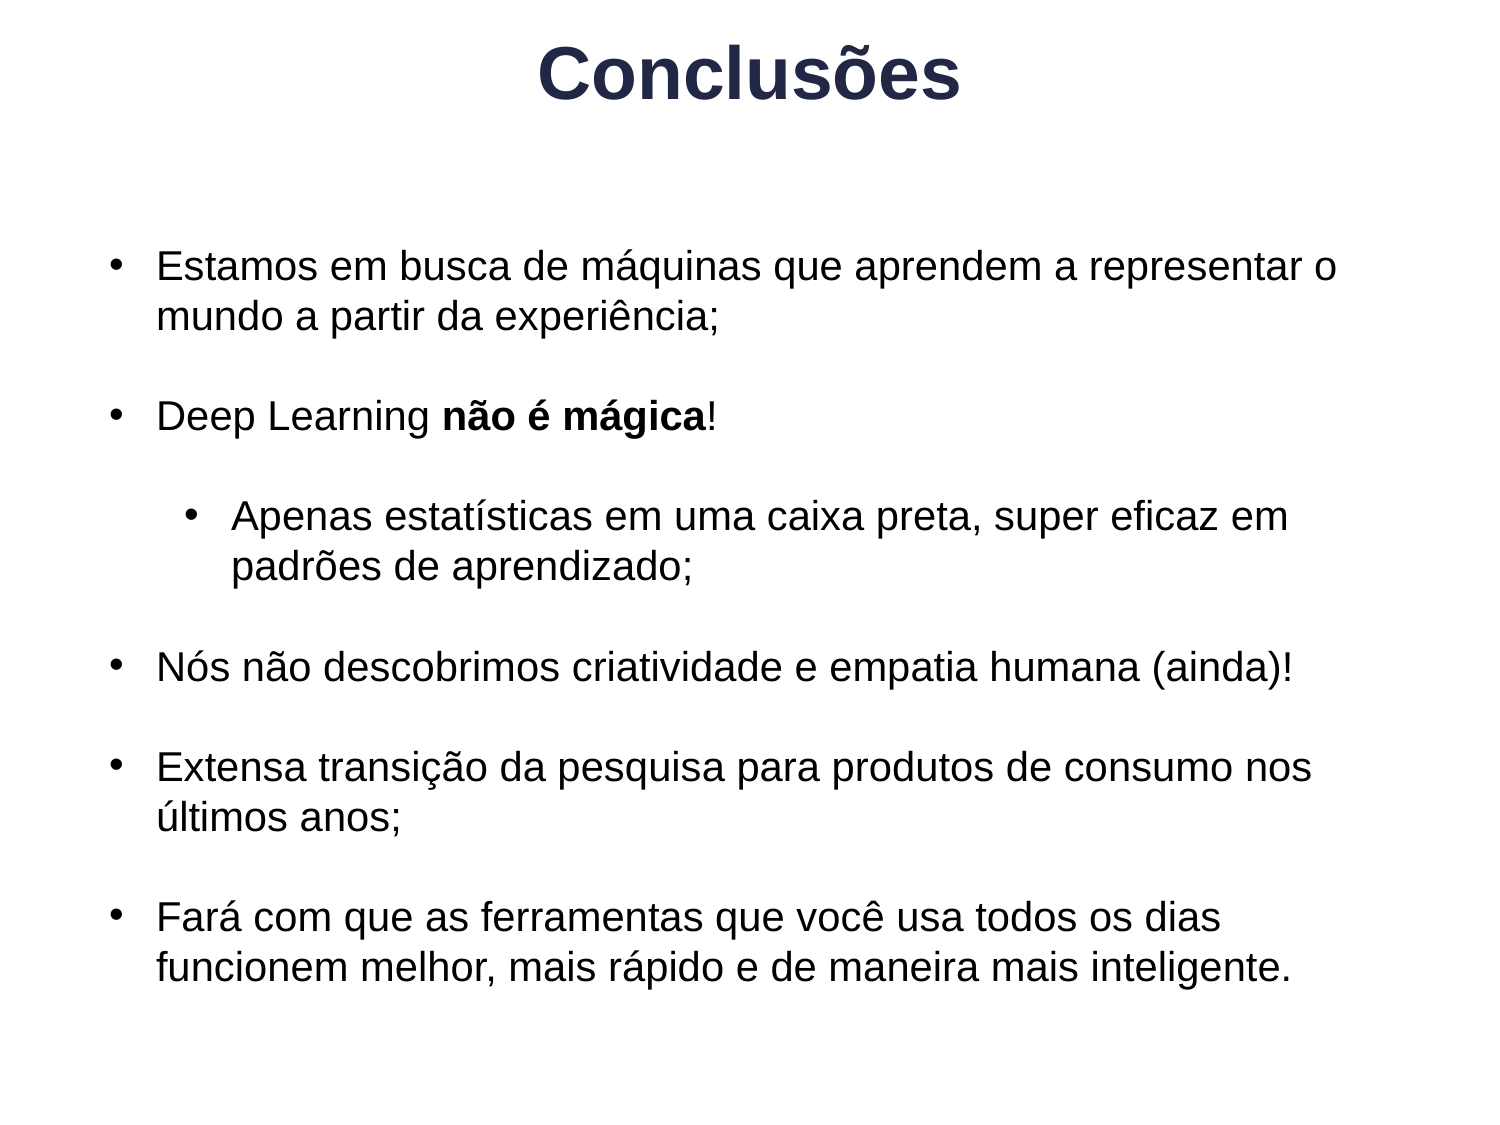

# Conclusões
Estamos em busca de máquinas que aprendem a representar o mundo a partir da experiência;

Deep Learning não é mágica!

Apenas estatísticas em uma caixa preta, super eficaz em padrões de aprendizado;

Nós não descobrimos criatividade e empatia humana (ainda)!

Extensa transição da pesquisa para produtos de consumo nos últimos anos;

Fará com que as ferramentas que você usa todos os dias funcionem melhor, mais rápido e de maneira mais inteligente.